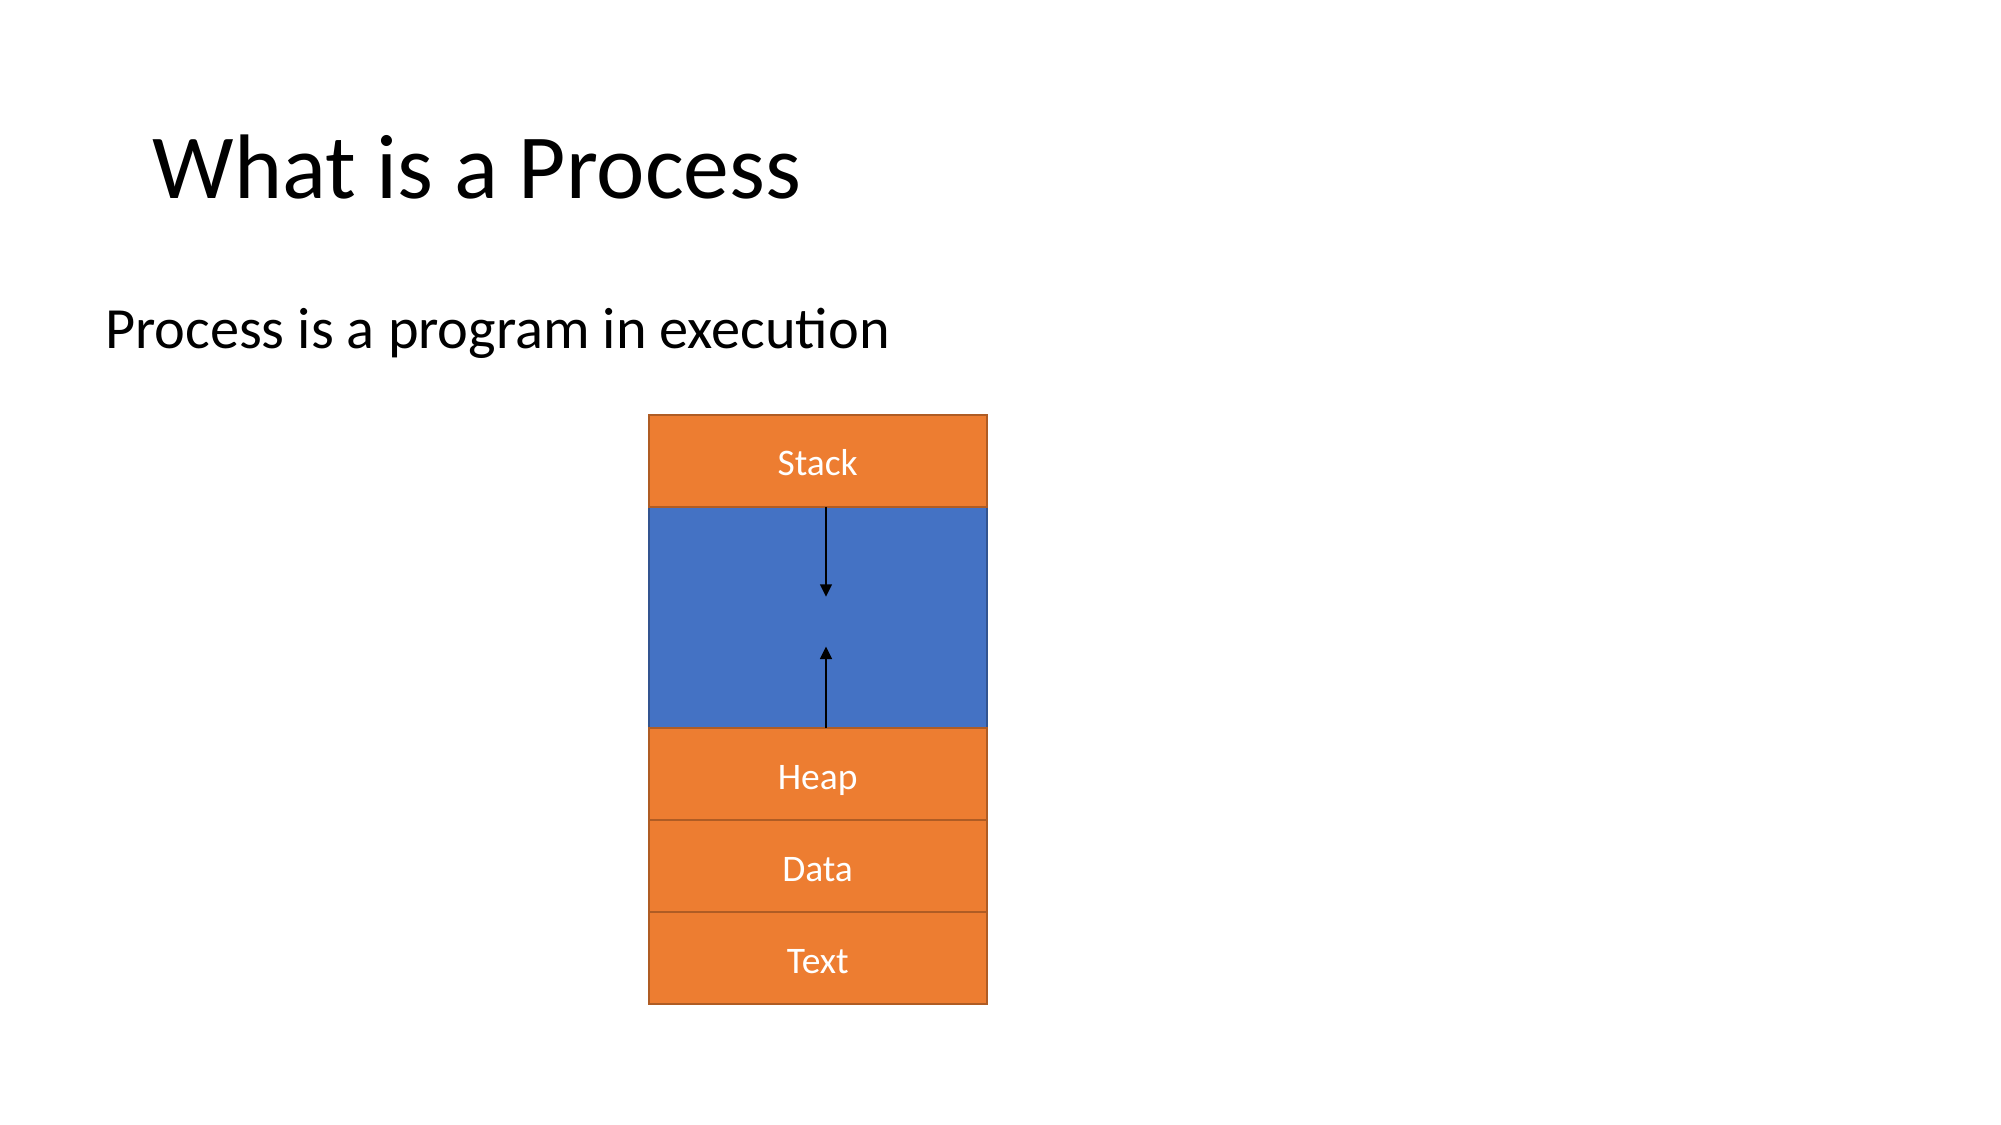

# What is a Process
Process is a program in execution
Stack

Heap
Data
Text